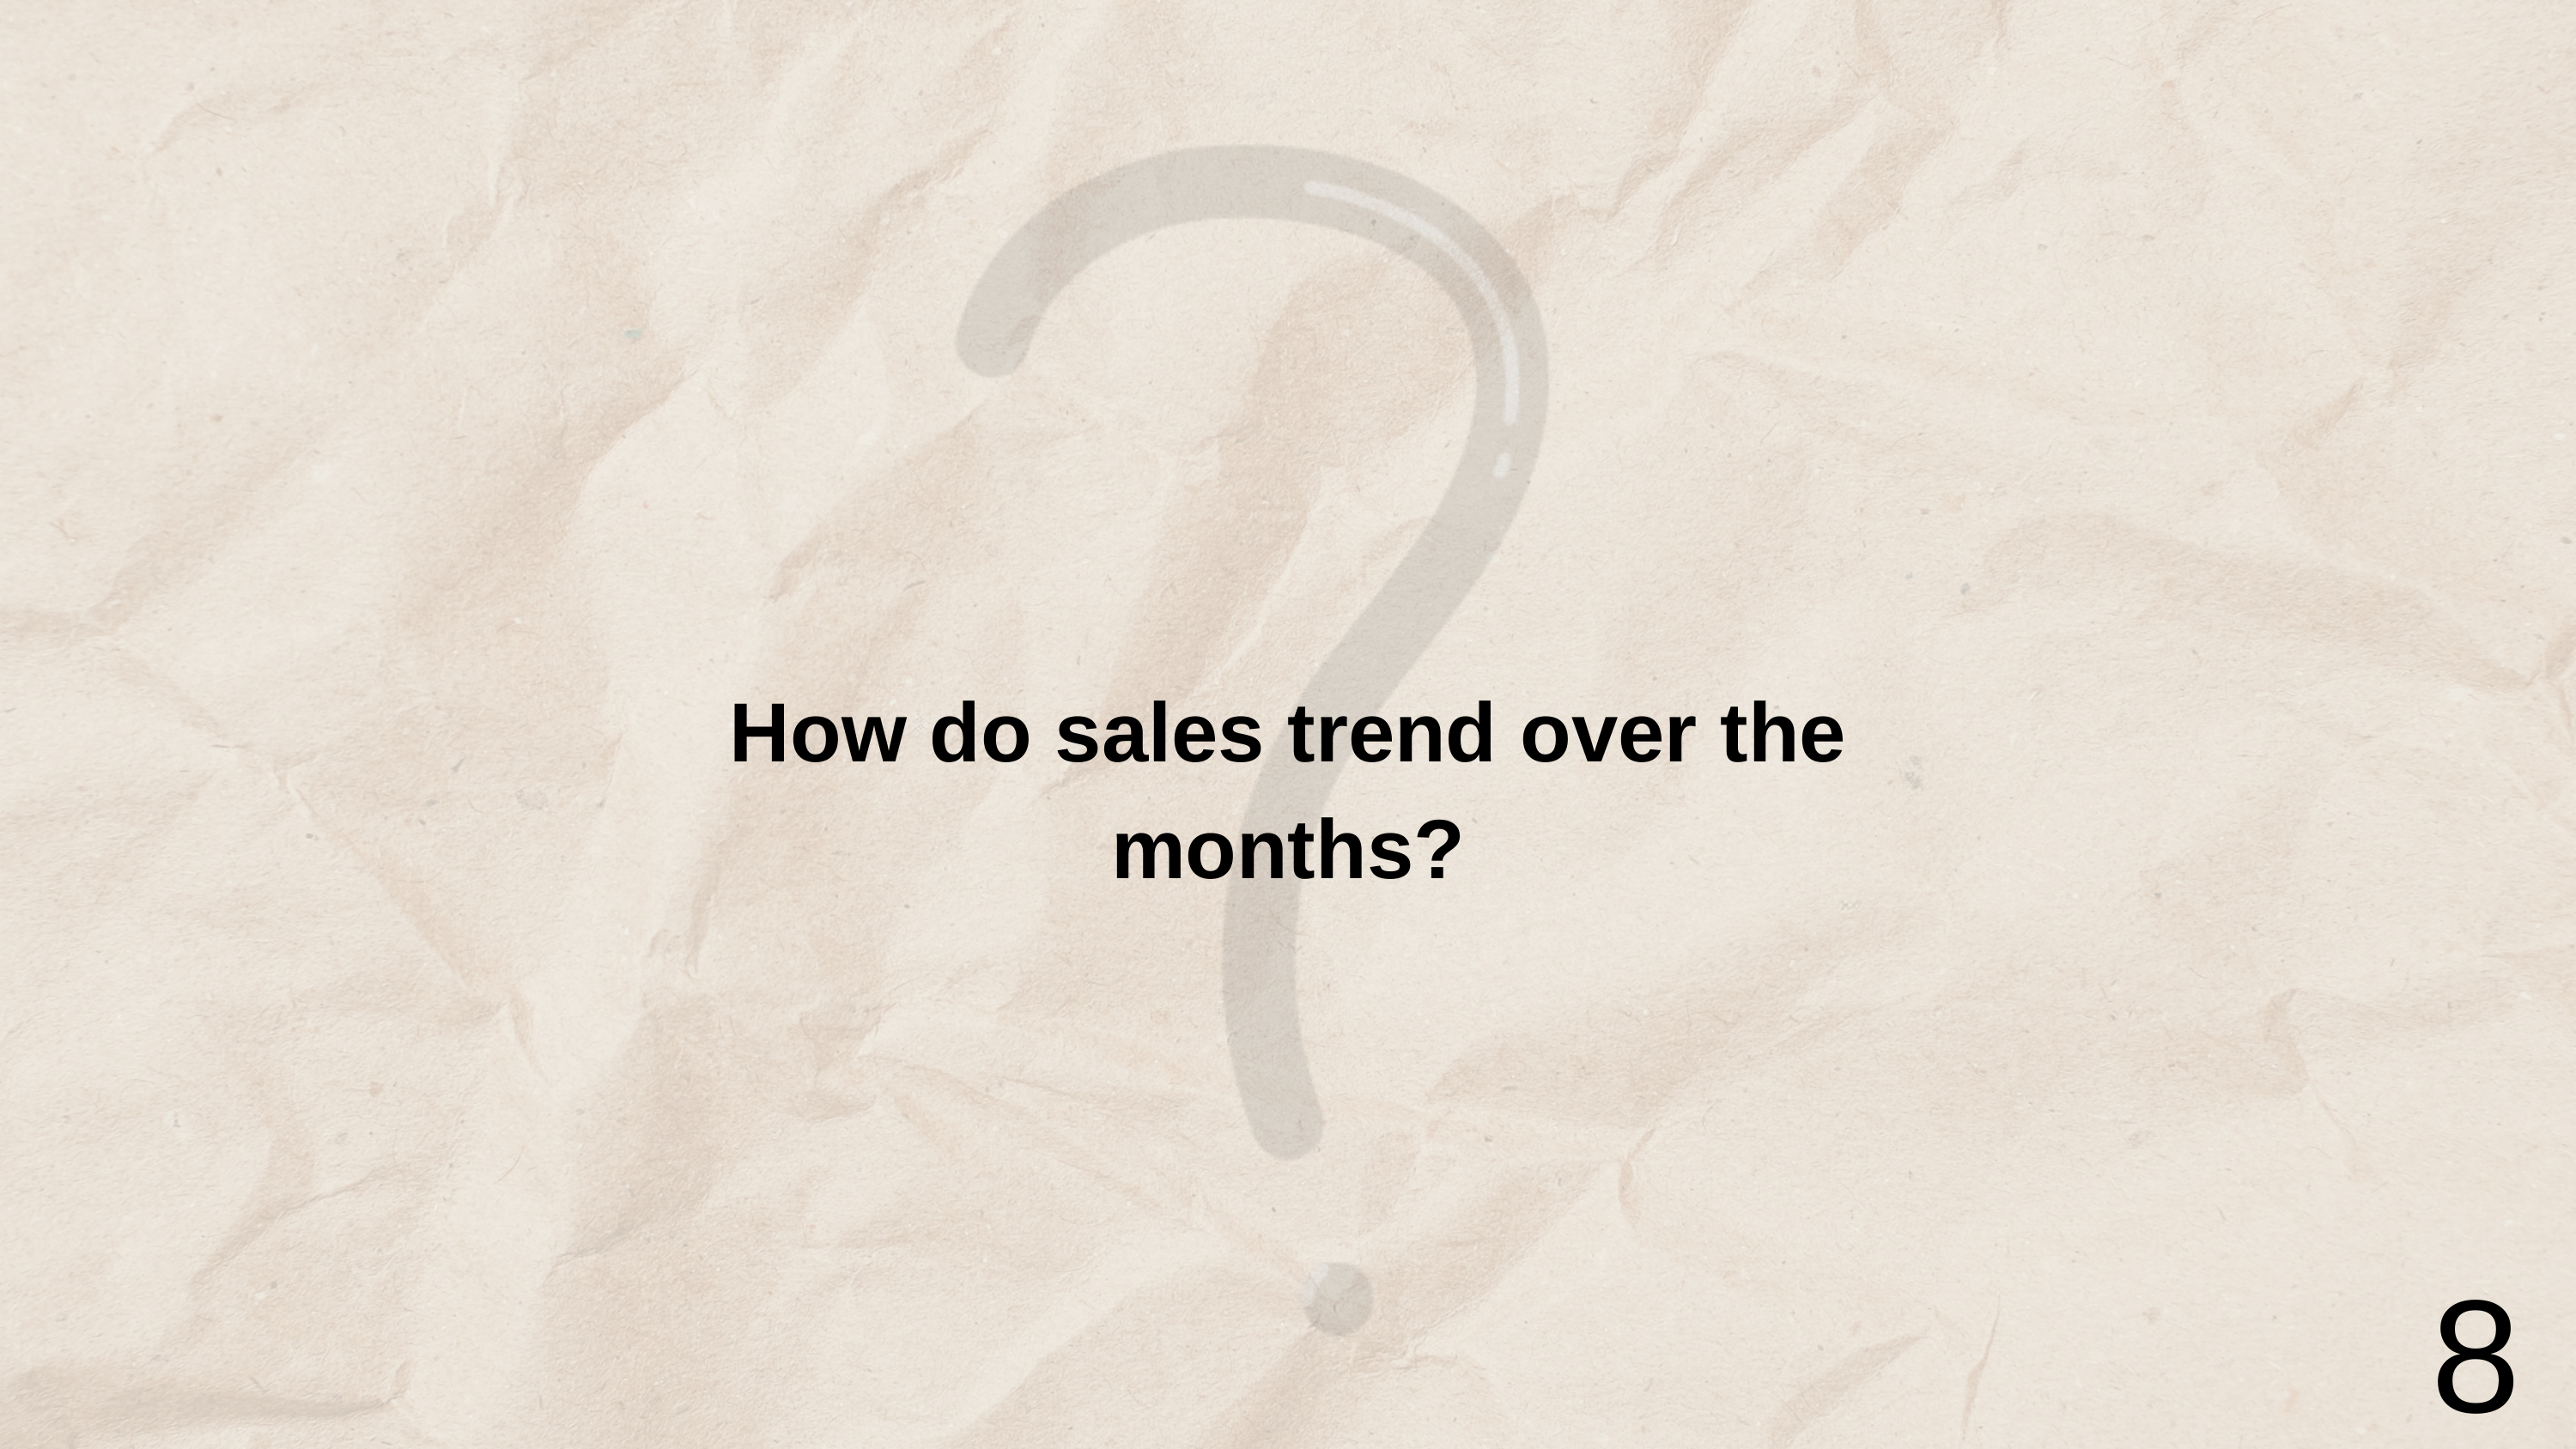

How do sales trend over the months?
8